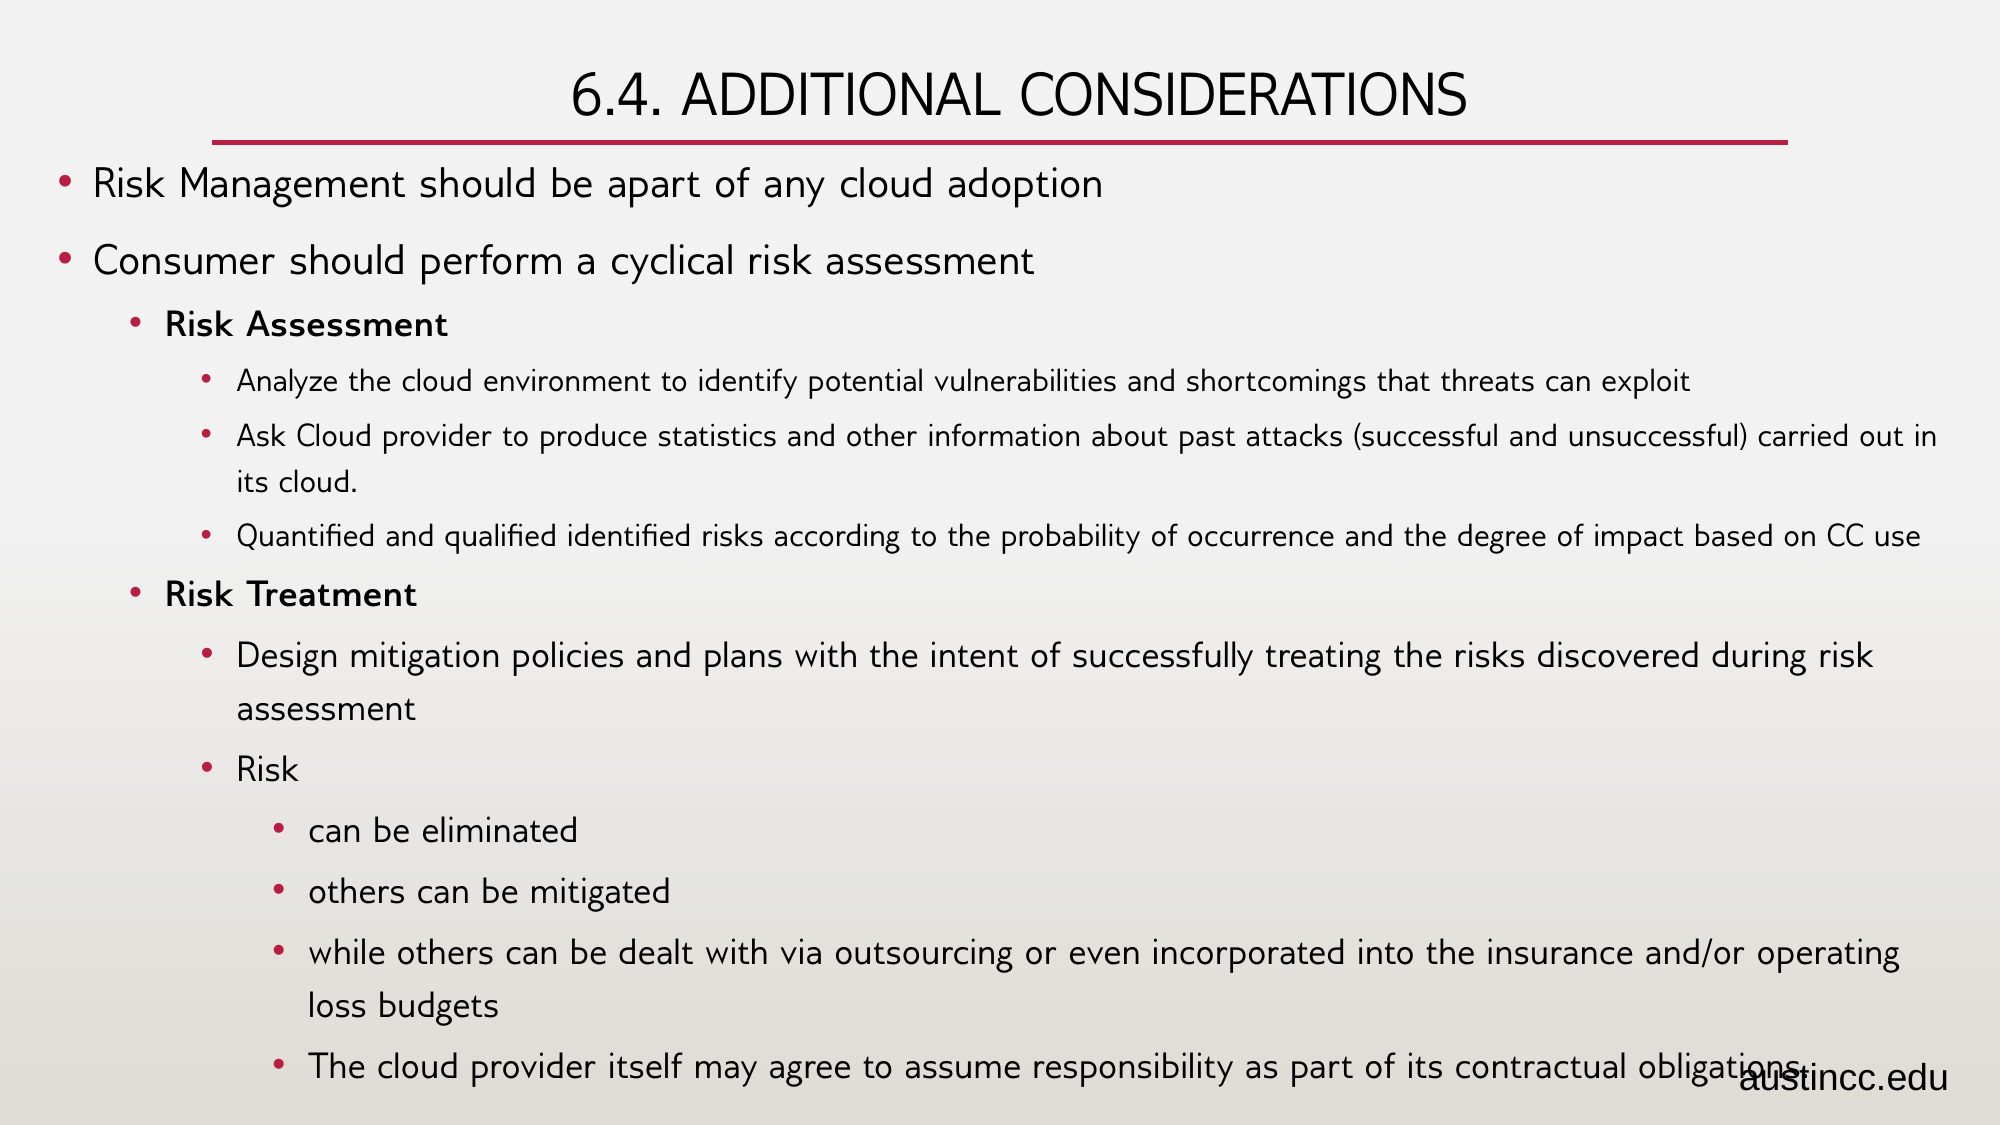

# 6.4. Additional Considerations
Risk Management should be apart of any cloud adoption
Consumer should perform a cyclical risk assessment
Risk Assessment
Analyze the cloud environment to identify potential vulnerabilities and shortcomings that threats can exploit
Ask Cloud provider to produce statistics and other information about past attacks (successful and unsuccessful) carried out in its cloud.
Quantified and qualified identified risks according to the probability of occurrence and the degree of impact based on CC use
Risk Treatment
Design mitigation policies and plans with the intent of successfully treating the risks discovered during risk assessment
Risk
can be eliminated
others can be mitigated
while others can be dealt with via outsourcing or even incorporated into the insurance and/or operating loss budgets
The cloud provider itself may agree to assume responsibility as part of its contractual obligations.